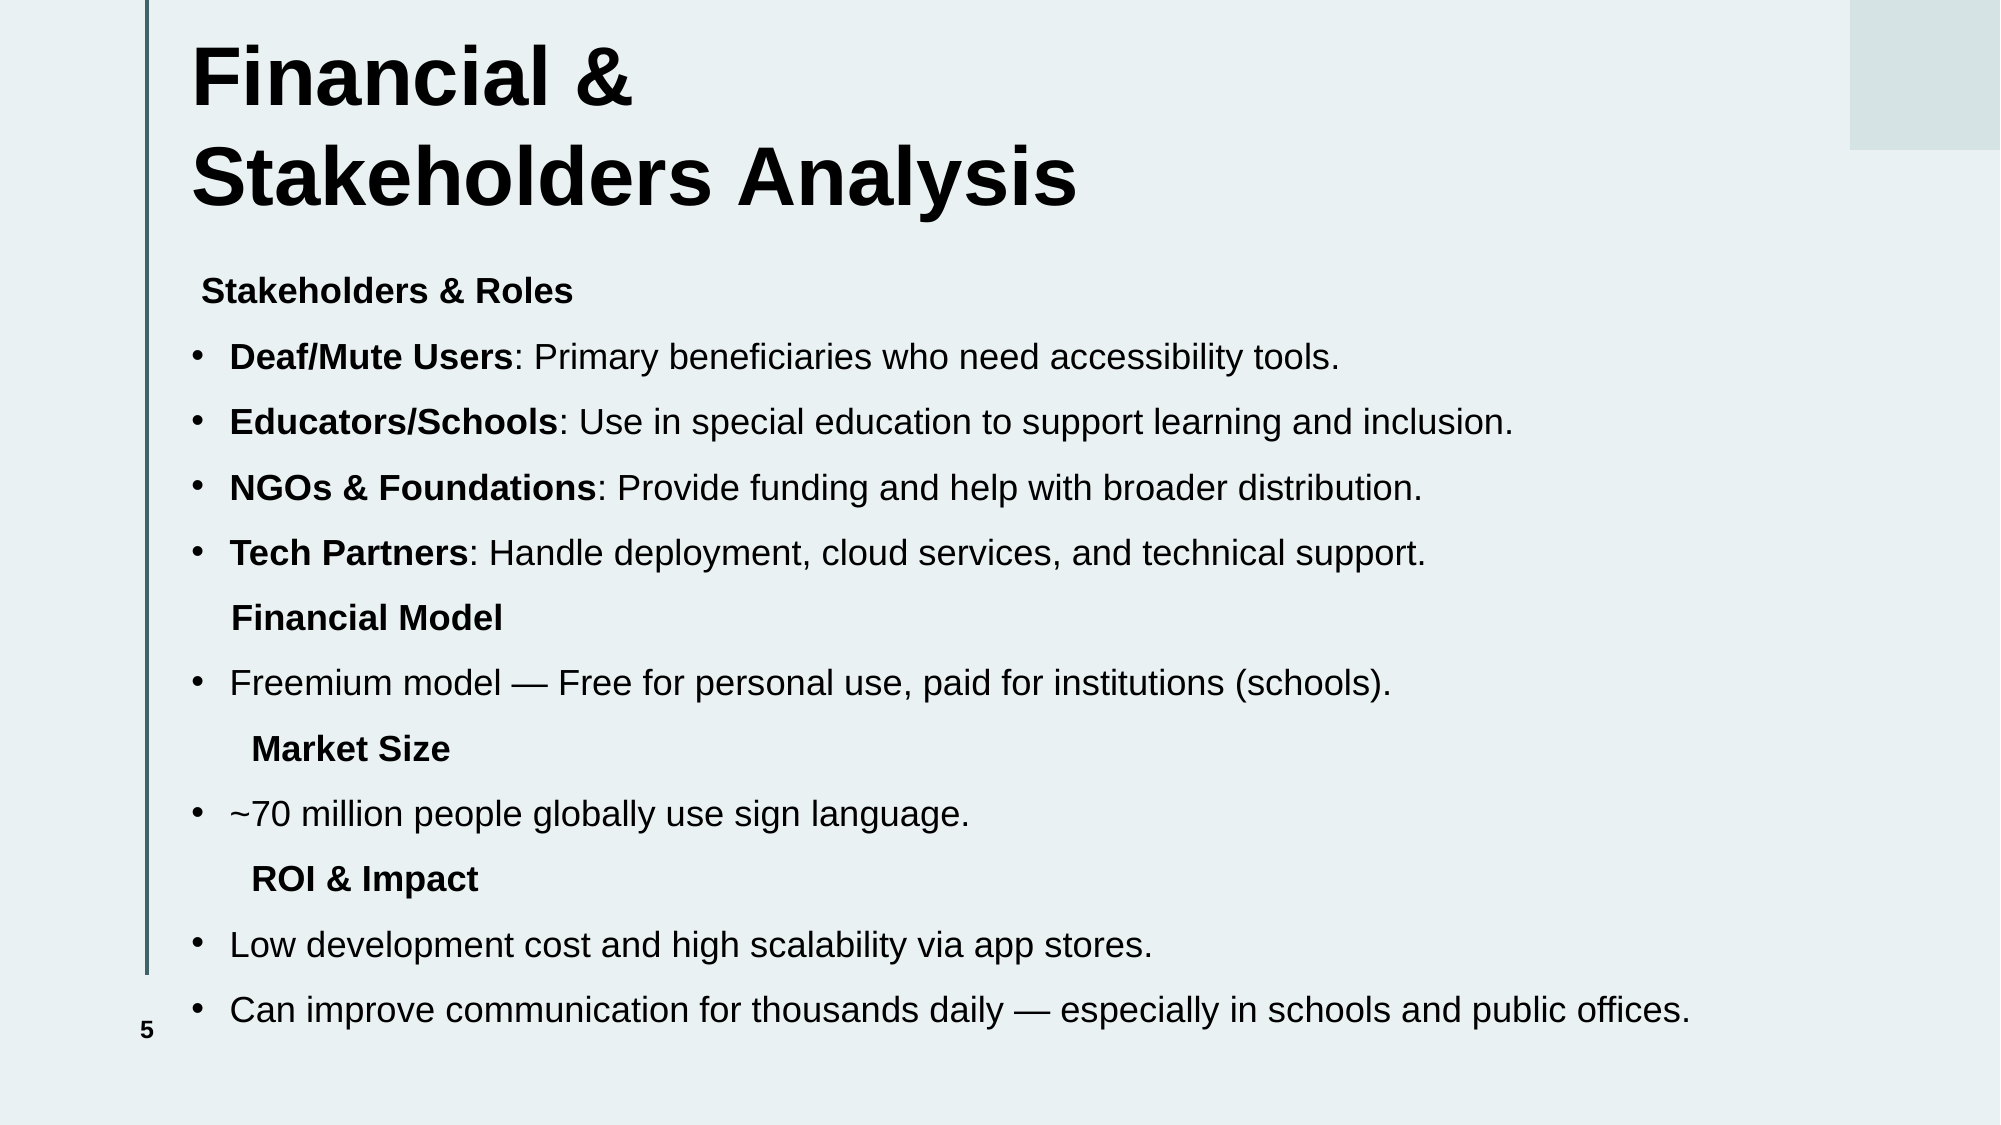

# Financial & Stakeholders Analysis

 Stakeholders & Roles
Deaf/Mute Users: Primary beneficiaries who need accessibility tools.
Educators/Schools: Use in special education to support learning and inclusion.
NGOs & Foundations: Provide funding and help with broader distribution.
Tech Partners: Handle deployment, cloud services, and technical support.
    Financial Model
Freemium model — Free for personal use, paid for institutions (schools).
      Market Size
~70 million people globally use sign language.
      ROI & Impact
Low development cost and high scalability via app stores.
Can improve communication for thousands daily — especially in schools and public offices.

5